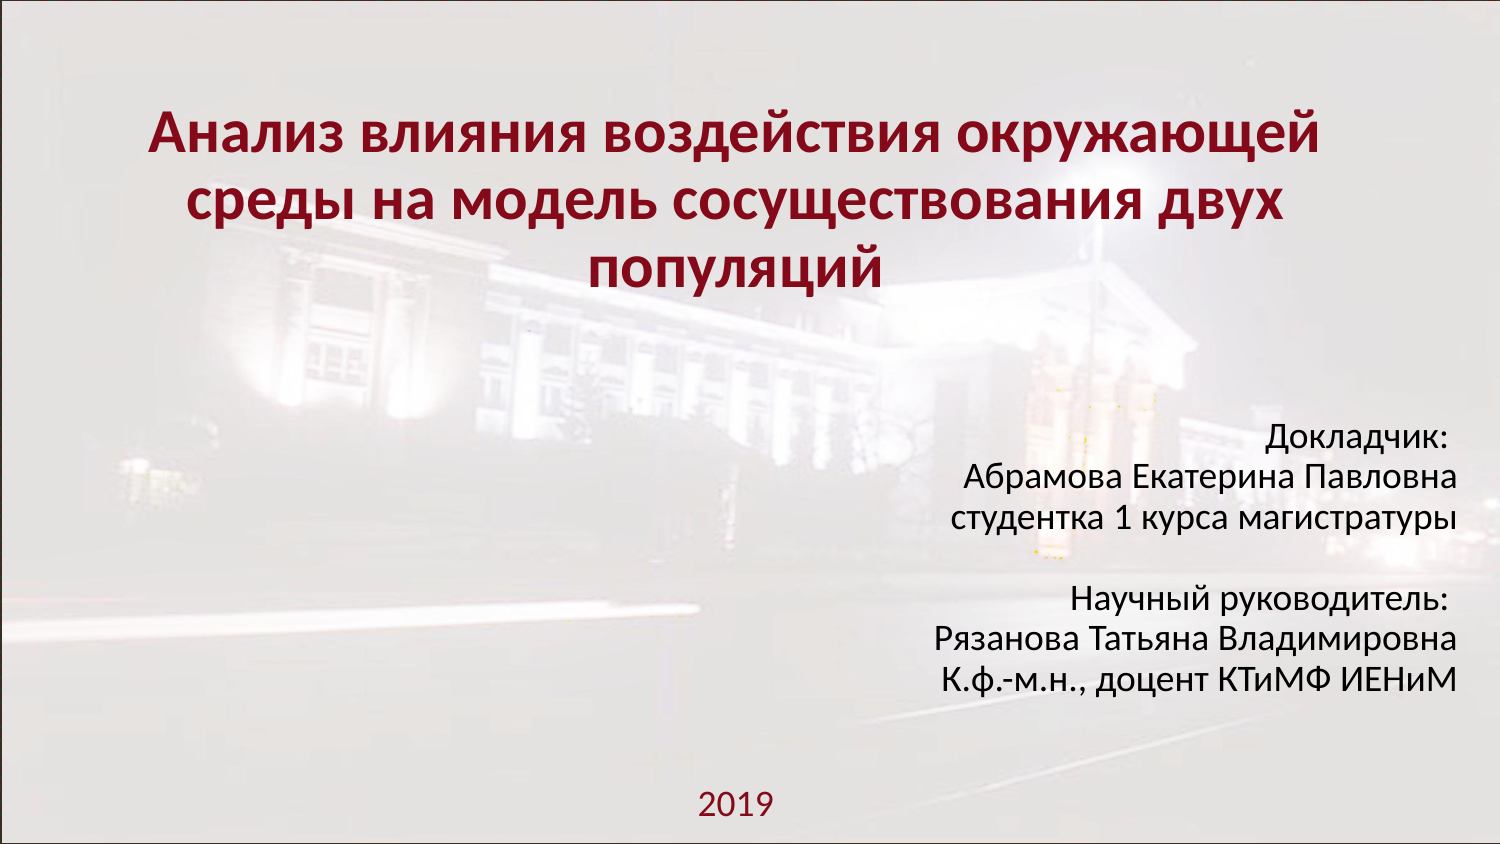

# Анализ влияния воздействия окружающей среды на модель сосуществования двух популяций

Докладчик:
Абрамова Екатерина Павловна
cтудентка 1 курса магистратуры

Научный руководитель:
Рязанова Татьяна Владимировна
К.ф.-м.н., доцент КТиМФ ИЕНиМ
2019